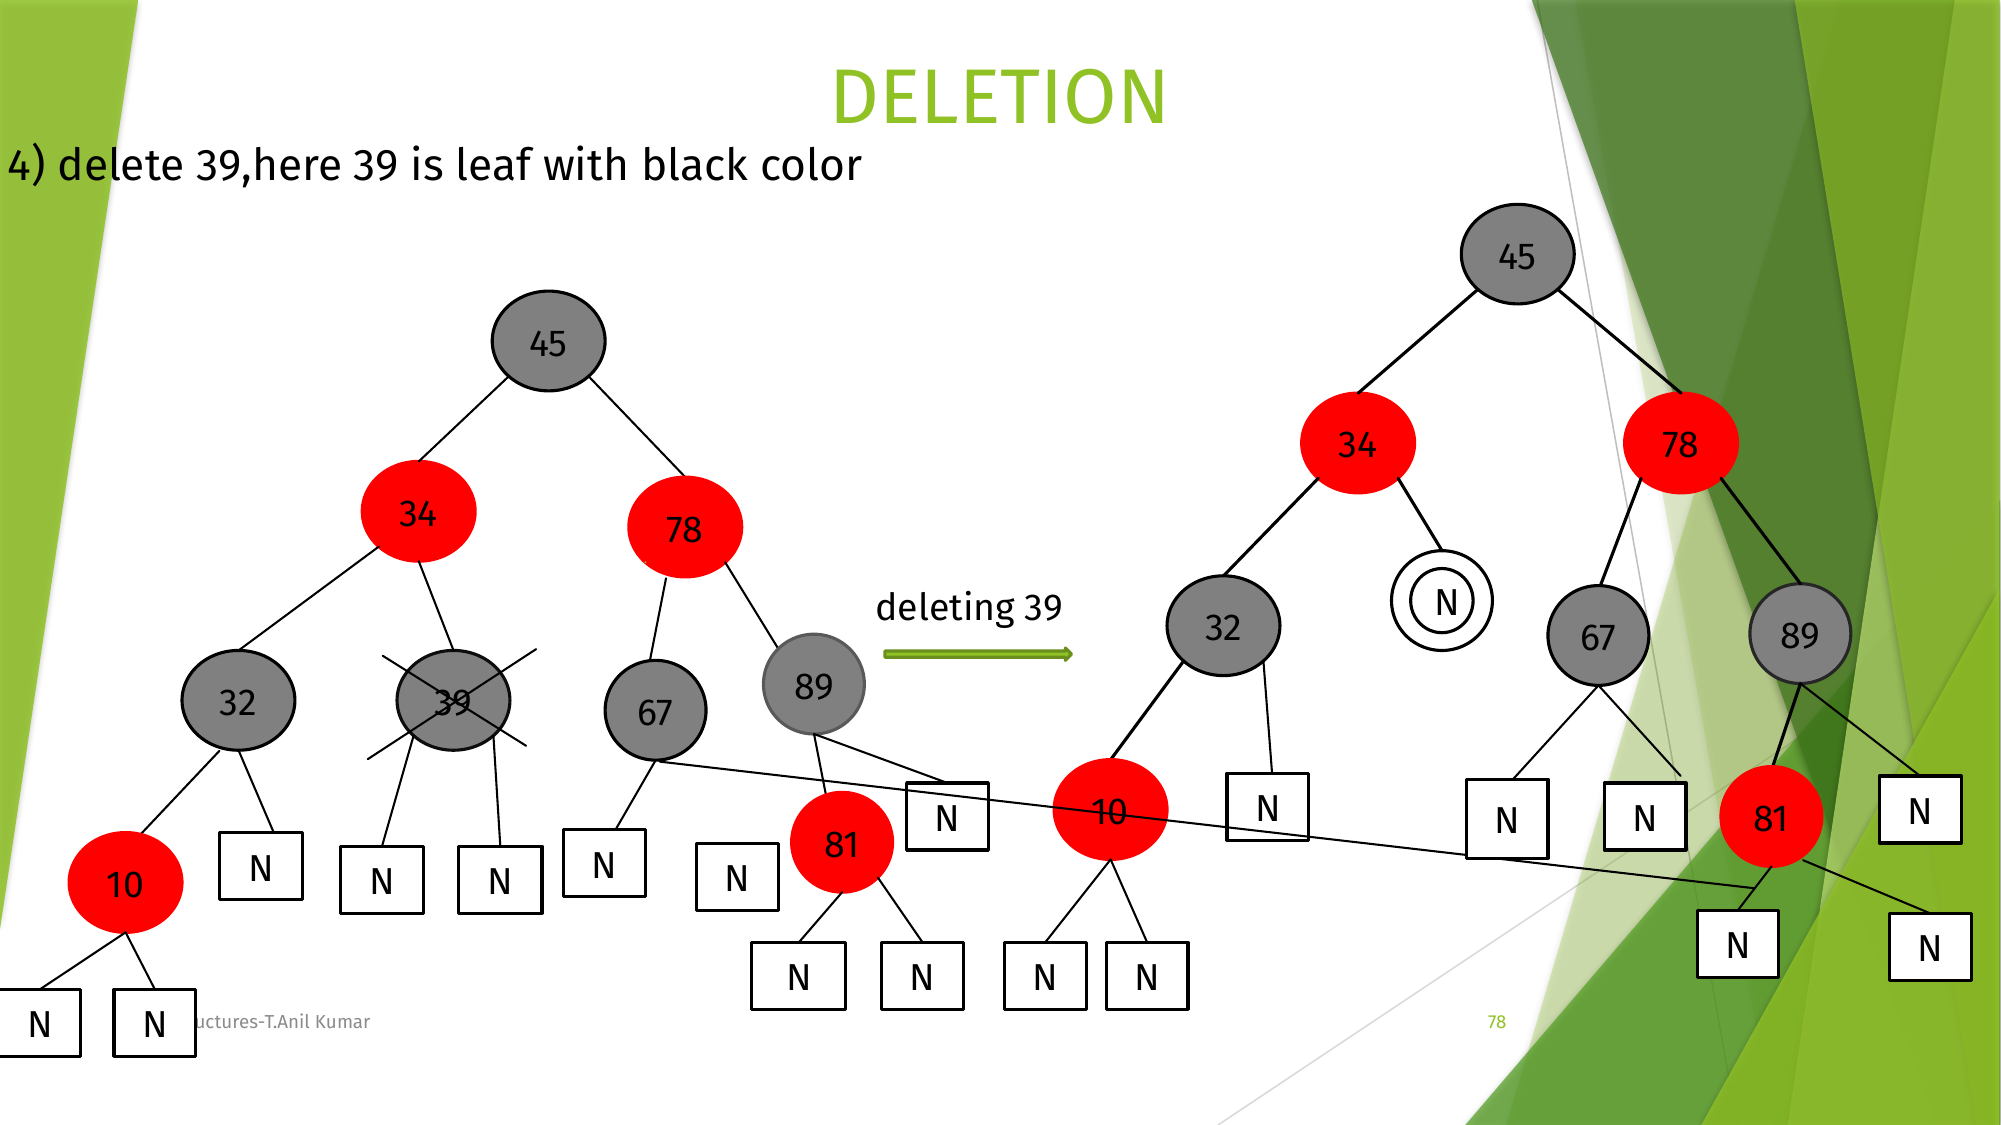

#
DELETION

         4) delete 39,here 39 is leaf with black color
45
45
34
78
34
78
N
N
   deleting 39
32
89
67
89

32
39
67

10
81
N
N
N
N
N
81
N
10
N
N
N
N
N
N
N
N
N
N
N
N
Data Structures-T.Anil Kumar
78